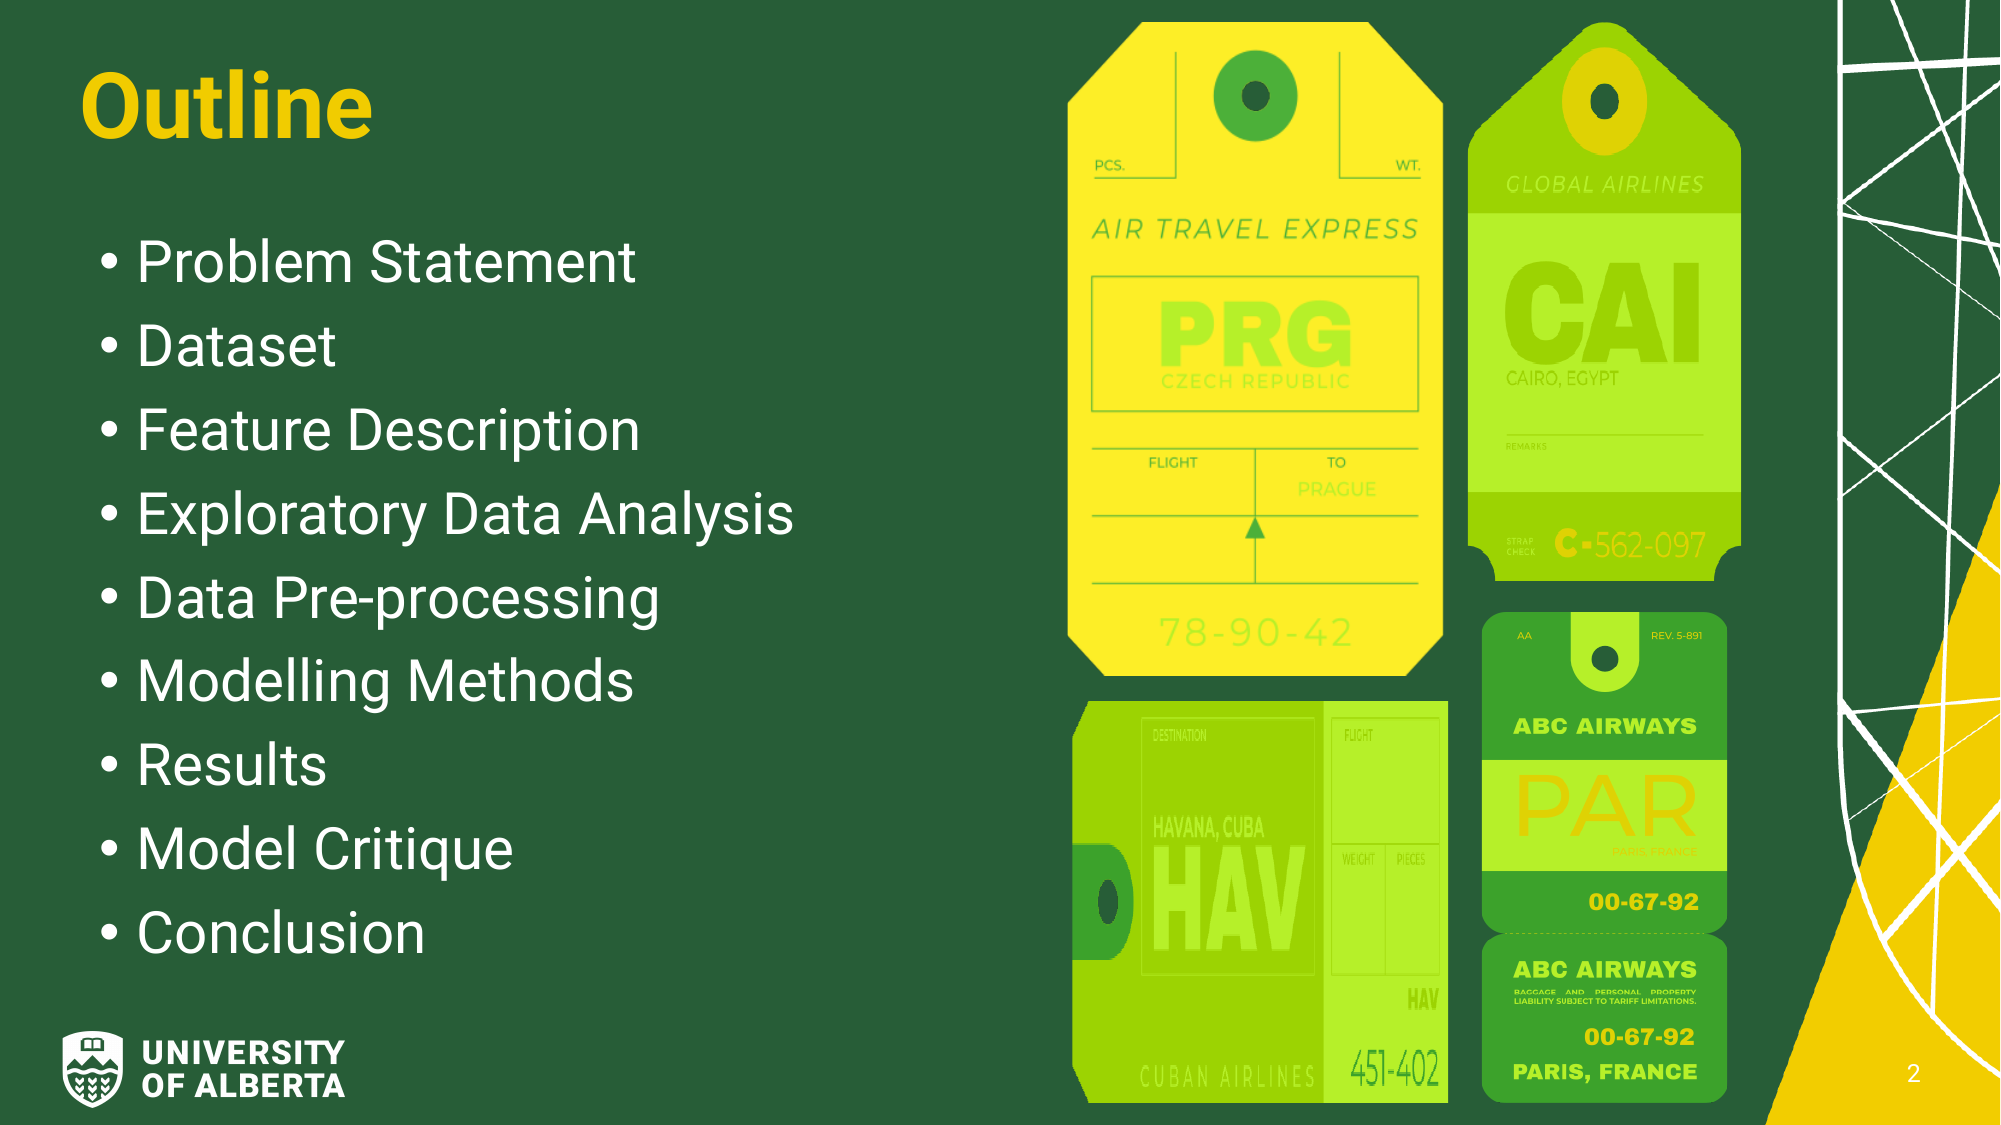

Outline

Problem Statement
Dataset
Feature Description
Exploratory Data Analysis
Data Pre-processing
Modelling Methods
Results
Model Critique
Conclusion

2